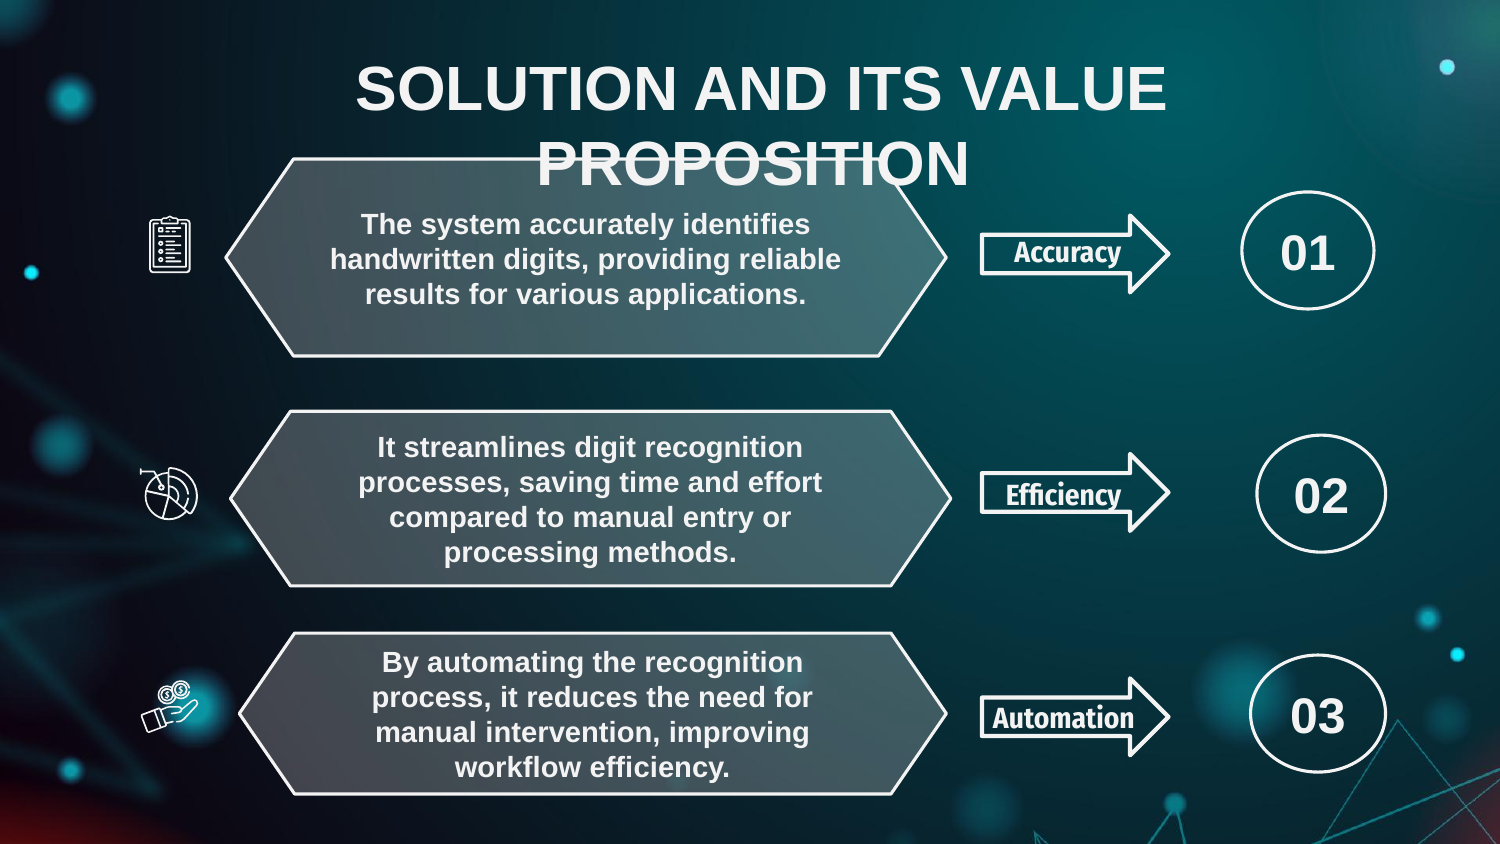

# SOLUTION AND ITS VALUE PROPOSITION
The system accurately identifies handwritten digits, providing reliable results for various applications.
01
Accuracy

It streamlines digit recognition processes, saving time and effort compared to manual entry or processing methods.
02
Efficiency

By automating the recognition process, it reduces the need for manual intervention, improving workflow efficiency.
03
Automation